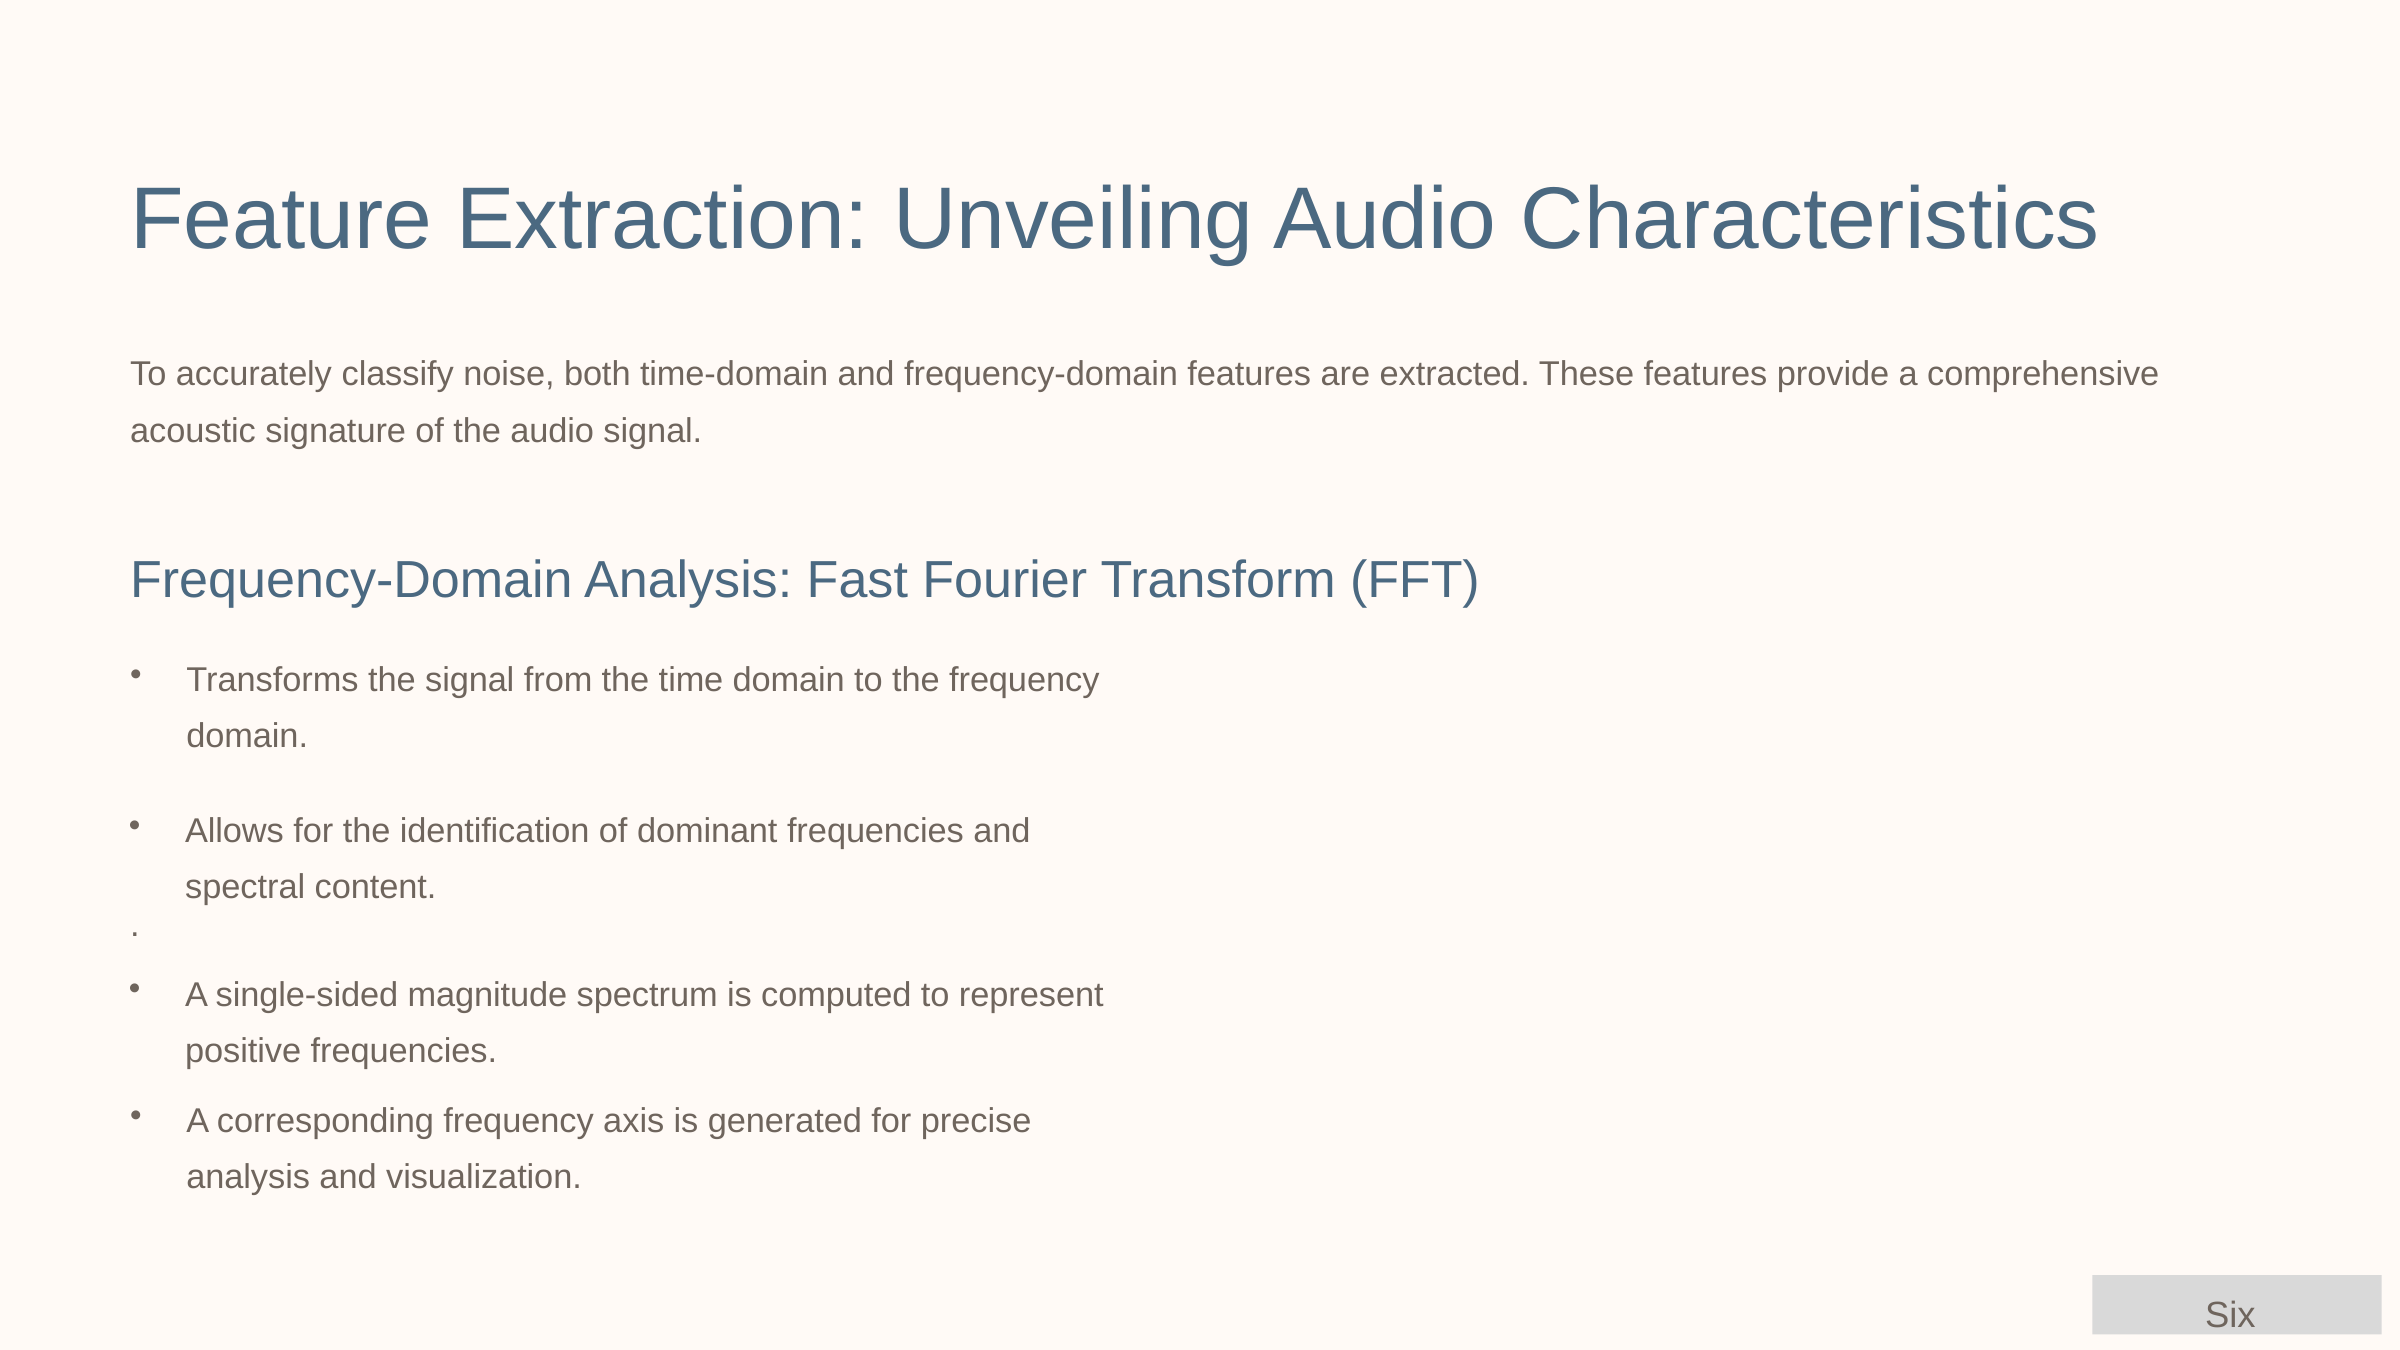

Feature Extraction: Unveiling Audio Characteristics
To accurately classify noise, both time-domain and frequency-domain features are extracted. These features provide a comprehensive acoustic signature of the audio signal.

Frequency-Domain Analysis: Fast Fourier Transform (FFT)
Transforms the signal from the time domain to the frequency domain.

Allows for the identification of dominant frequencies and spectral content.

.
A single-sided magnitude spectrum is computed to represent positive frequencies.
A corresponding frequency axis is generated for precise analysis and visualization.
Six